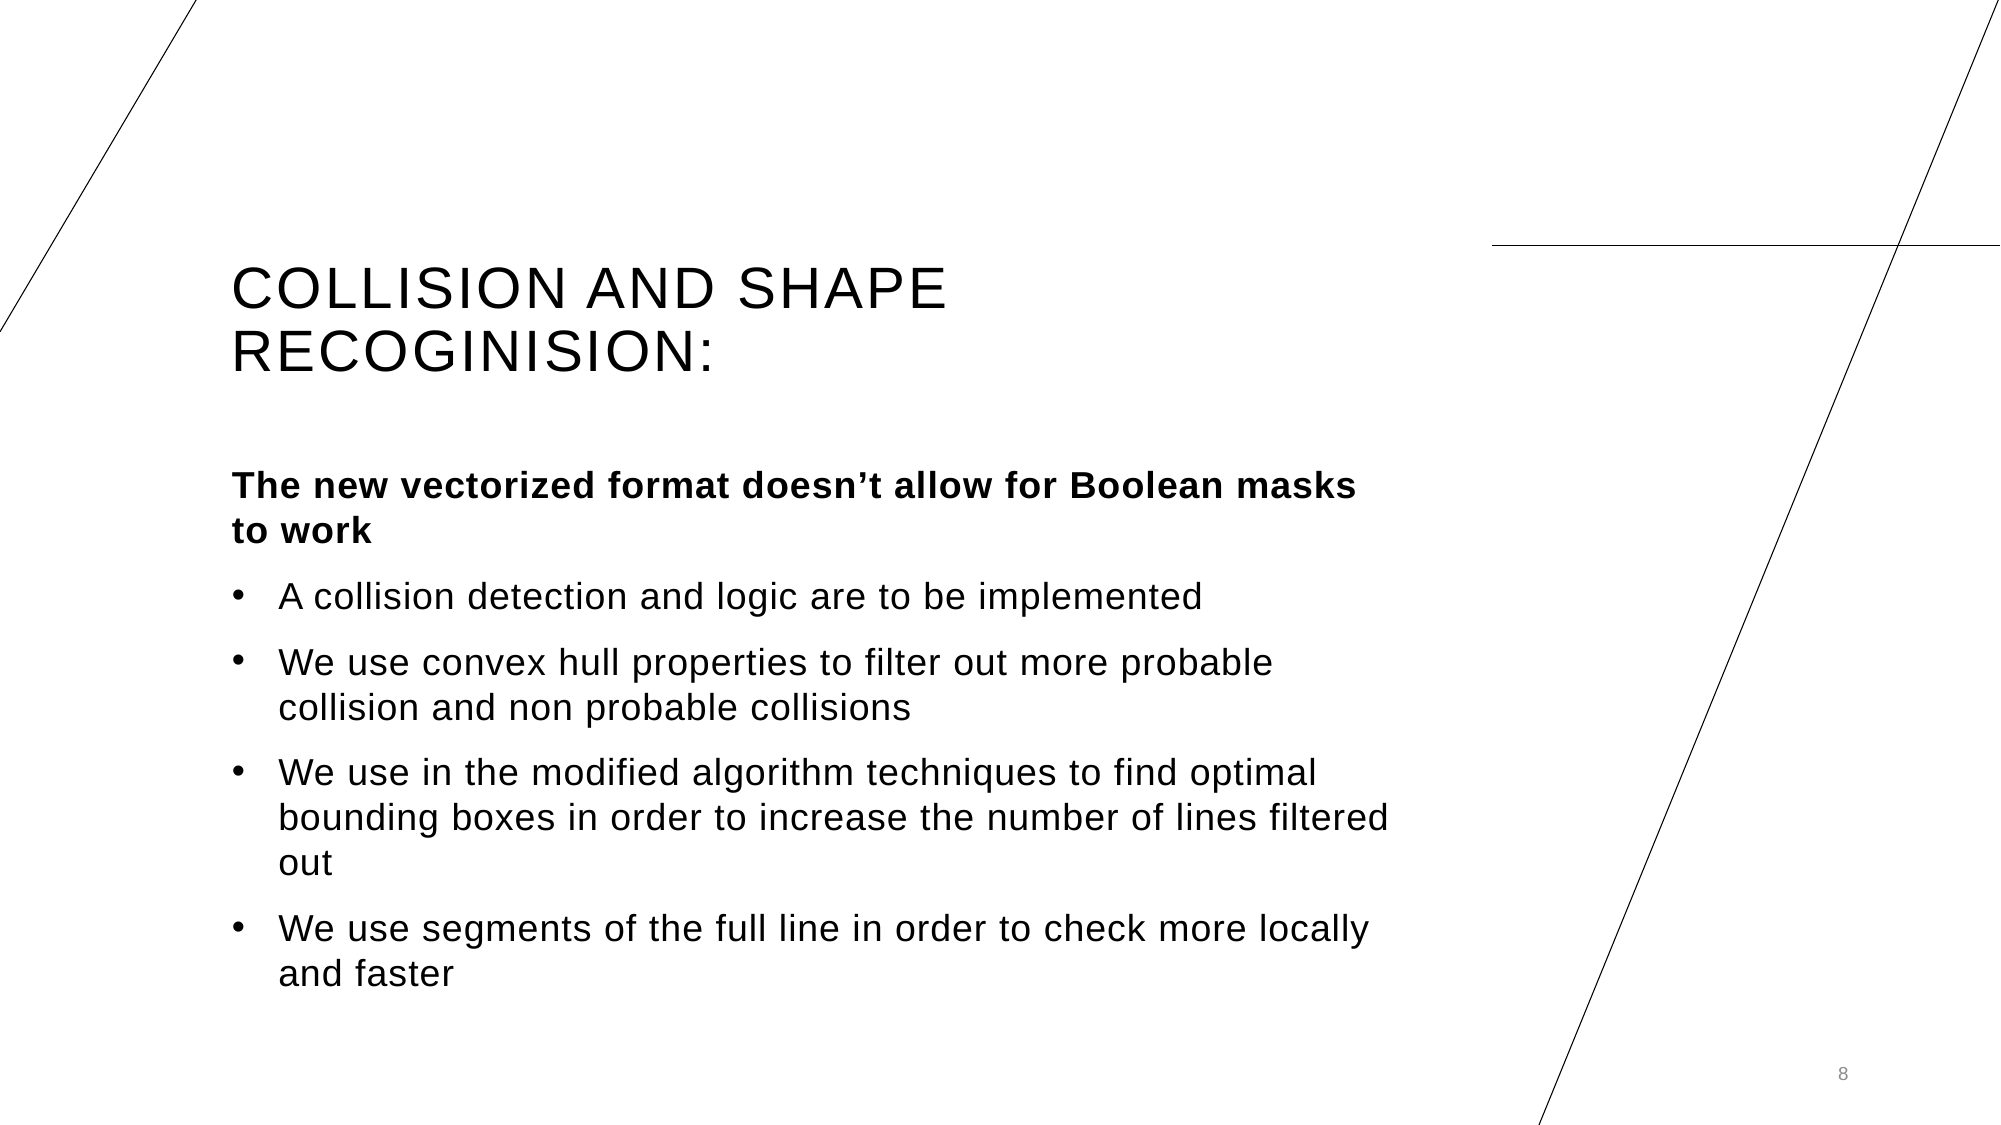

# Collision and shape recoginision:
The new vectorized format doesn’t allow for Boolean masks to work
A collision detection and logic are to be implemented
We use convex hull properties to filter out more probable collision and non probable collisions
We use in the modified algorithm techniques to find optimal bounding boxes in order to increase the number of lines filtered out
We use segments of the full line in order to check more locally and faster
8